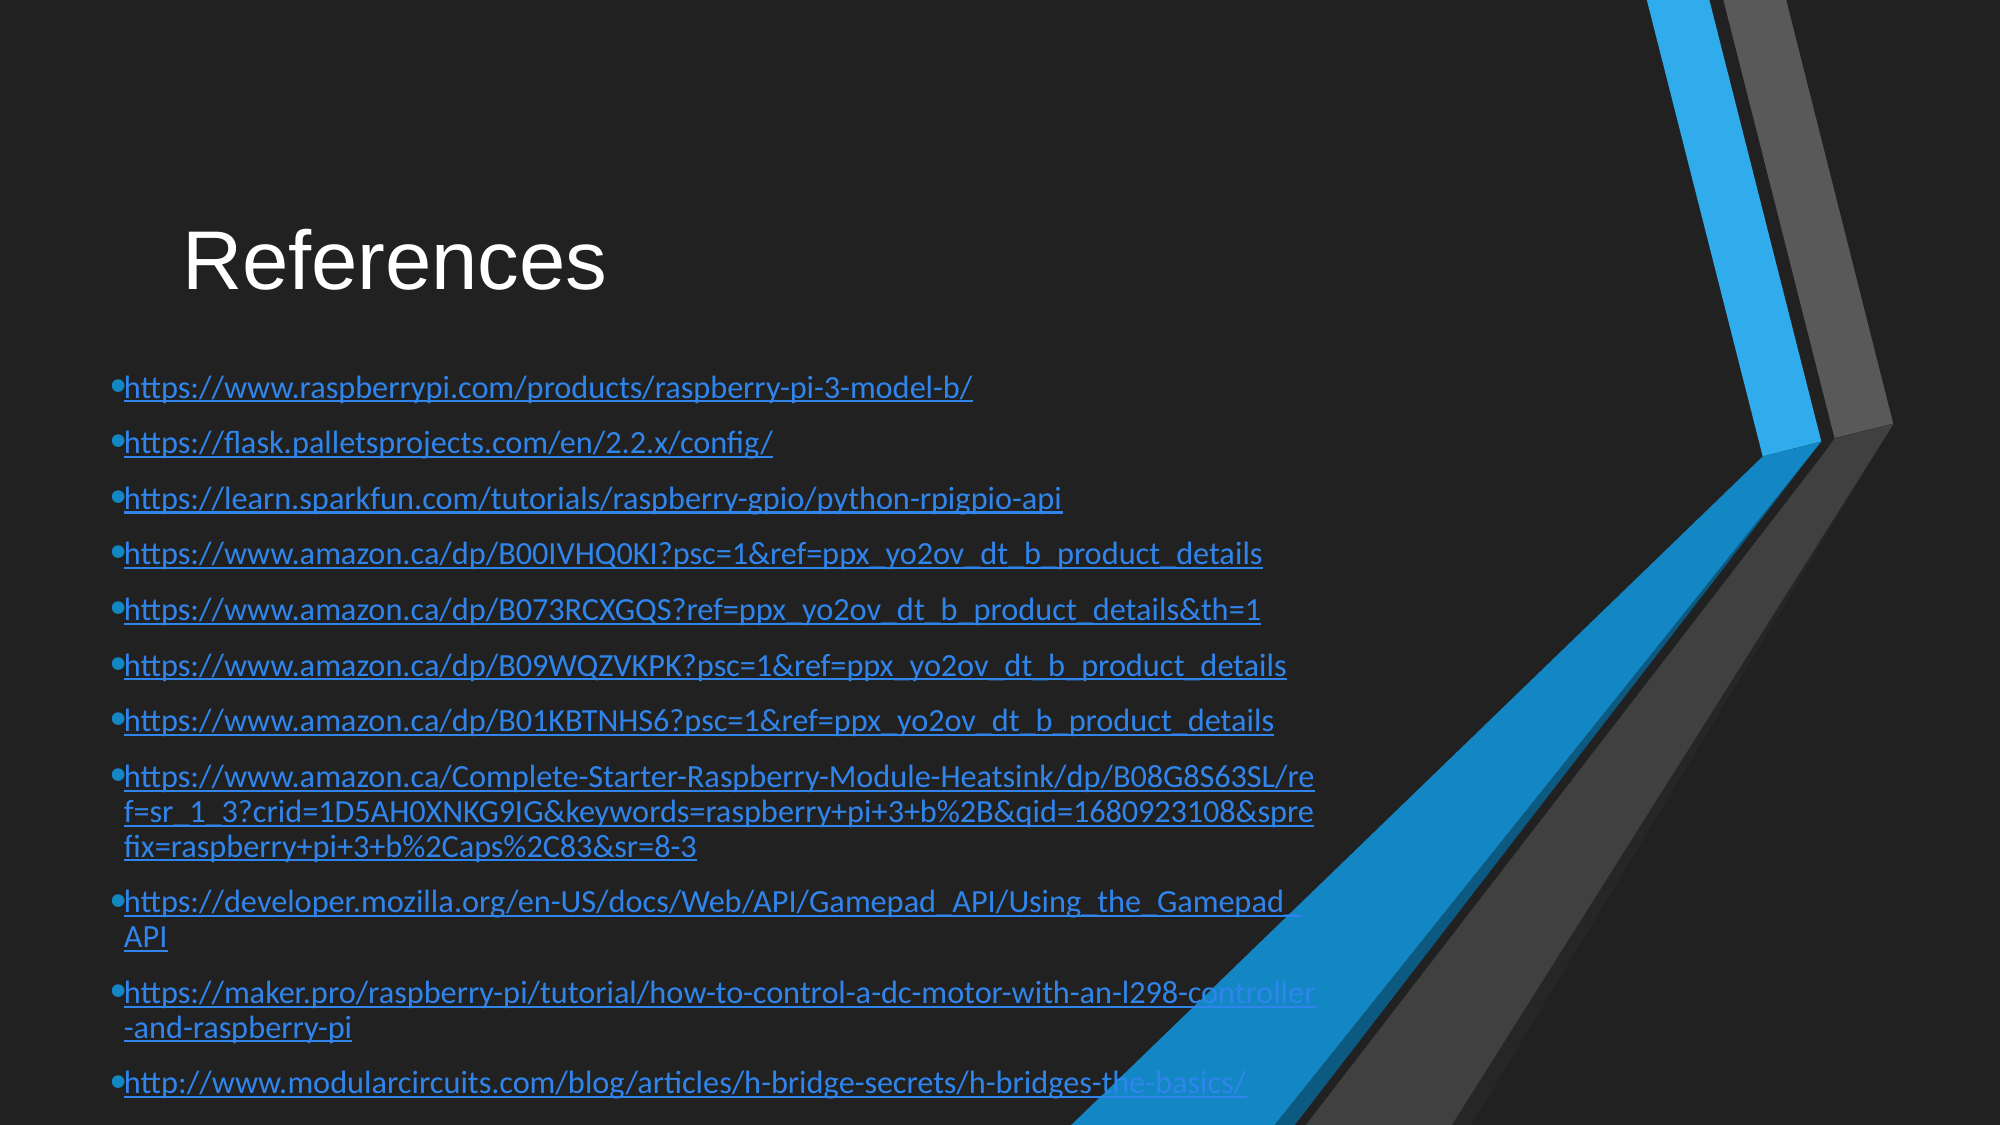

# References
https://www.raspberrypi.com/products/raspberry-pi-3-model-b/
https://flask.palletsprojects.com/en/2.2.x/config/
https://learn.sparkfun.com/tutorials/raspberry-gpio/python-rpigpio-api
https://www.amazon.ca/dp/B00IVHQ0KI?psc=1&ref=ppx_yo2ov_dt_b_product_details
https://www.amazon.ca/dp/B073RCXGQS?ref=ppx_yo2ov_dt_b_product_details&th=1
https://www.amazon.ca/dp/B09WQZVKPK?psc=1&ref=ppx_yo2ov_dt_b_product_details
https://www.amazon.ca/dp/B01KBTNHS6?psc=1&ref=ppx_yo2ov_dt_b_product_details
https://www.amazon.ca/Complete-Starter-Raspberry-Module-Heatsink/dp/B08G8S63SL/ref=sr_1_3?crid=1D5AH0XNKG9IG&keywords=raspberry+pi+3+b%2B&qid=1680923108&sprefix=raspberry+pi+3+b%2Caps%2C83&sr=8-3
https://developer.mozilla.org/en-US/docs/Web/API/Gamepad_API/Using_the_Gamepad_API
https://maker.pro/raspberry-pi/tutorial/how-to-control-a-dc-motor-with-an-l298-controller-and-raspberry-pi
http://www.modularcircuits.com/blog/articles/h-bridge-secrets/h-bridges-the-basics/